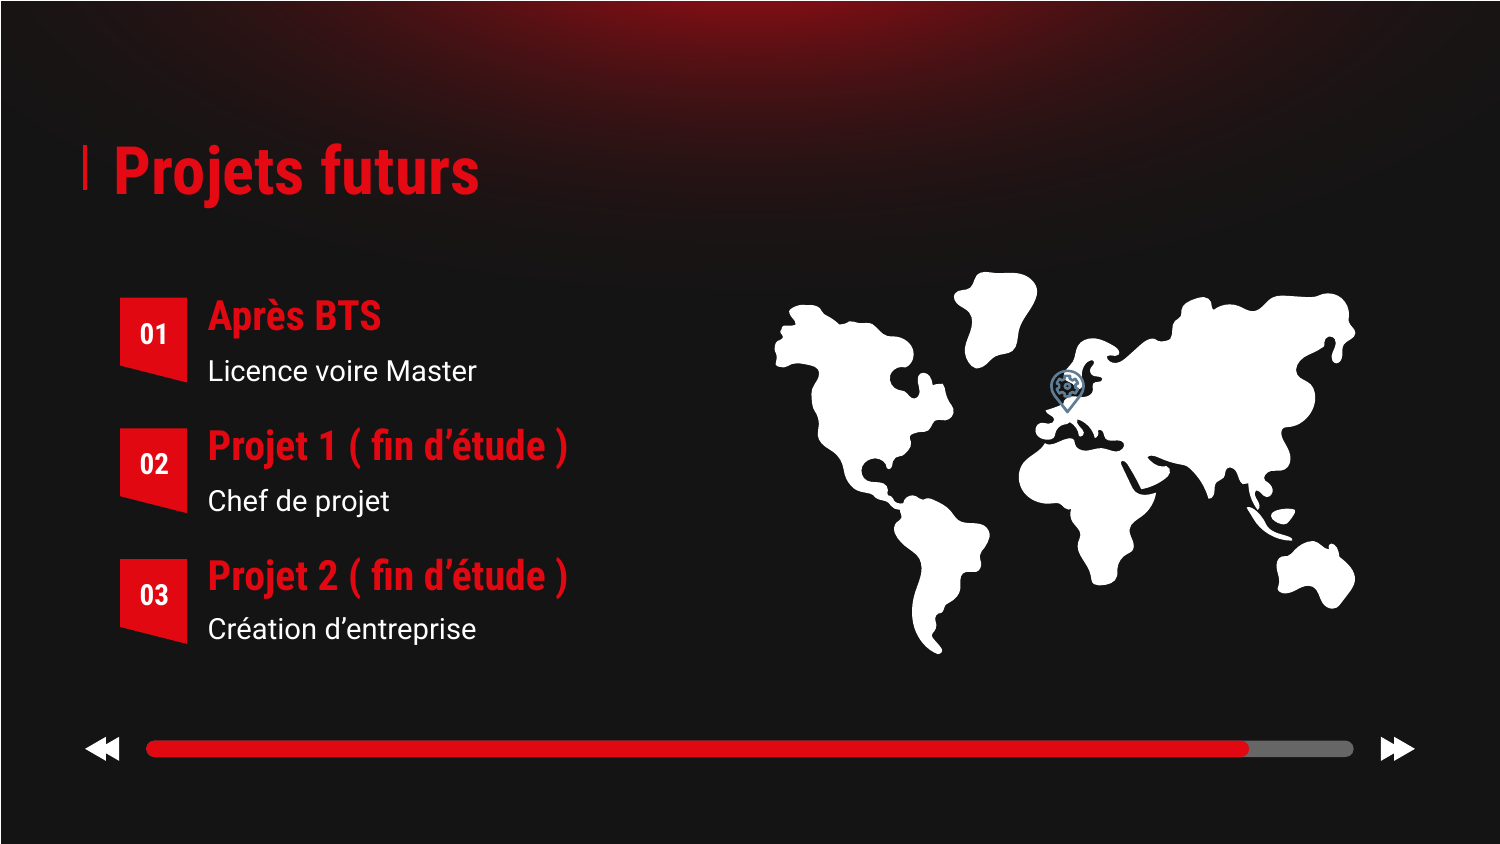

# Projets futurs

Après BTS

01
Licence voire Master

Projet 1 ( fin d’étude )

02
Chef de projet
Projet 2 ( fin d’étude )

03
Création d’entreprise